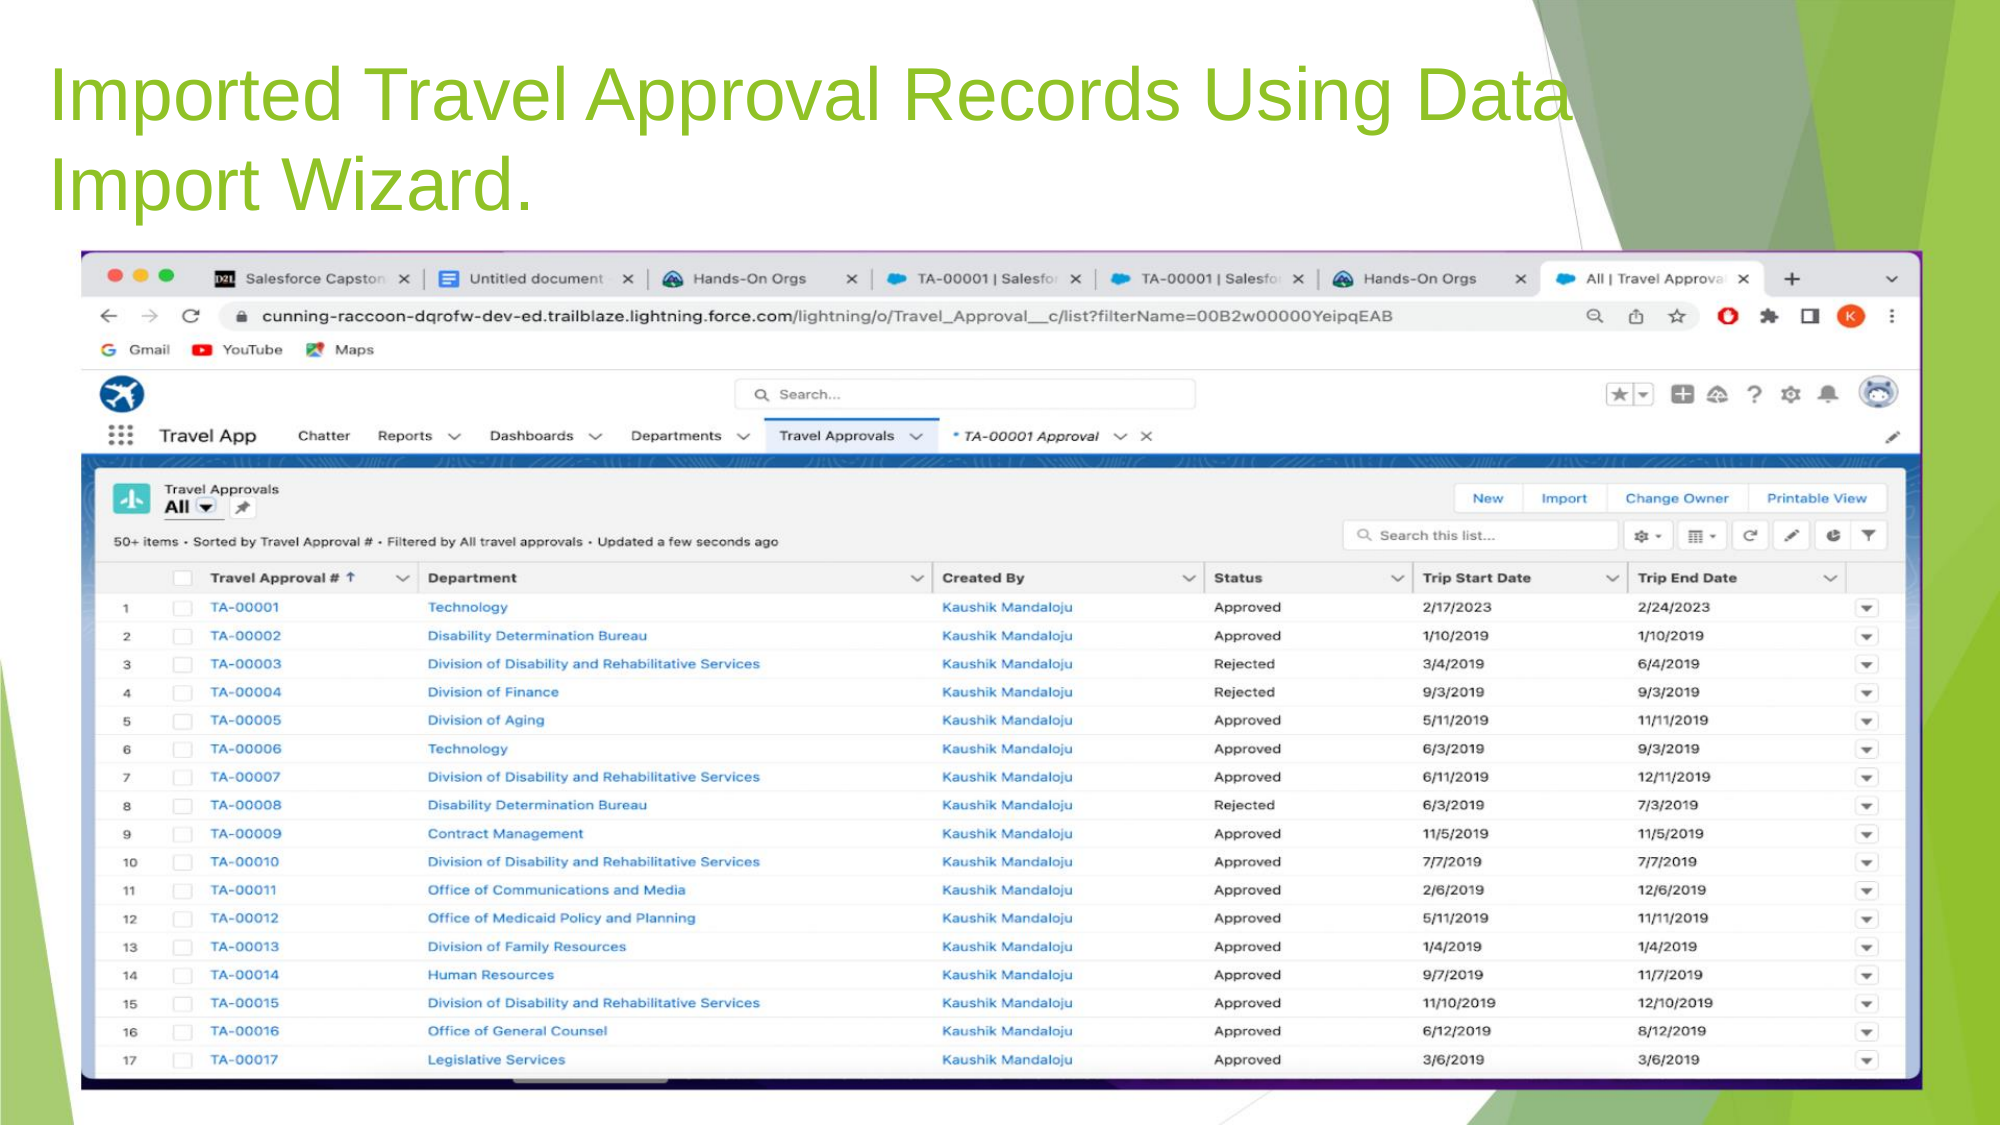

Imported Travel Approval Records Using Data
Import Wizard.